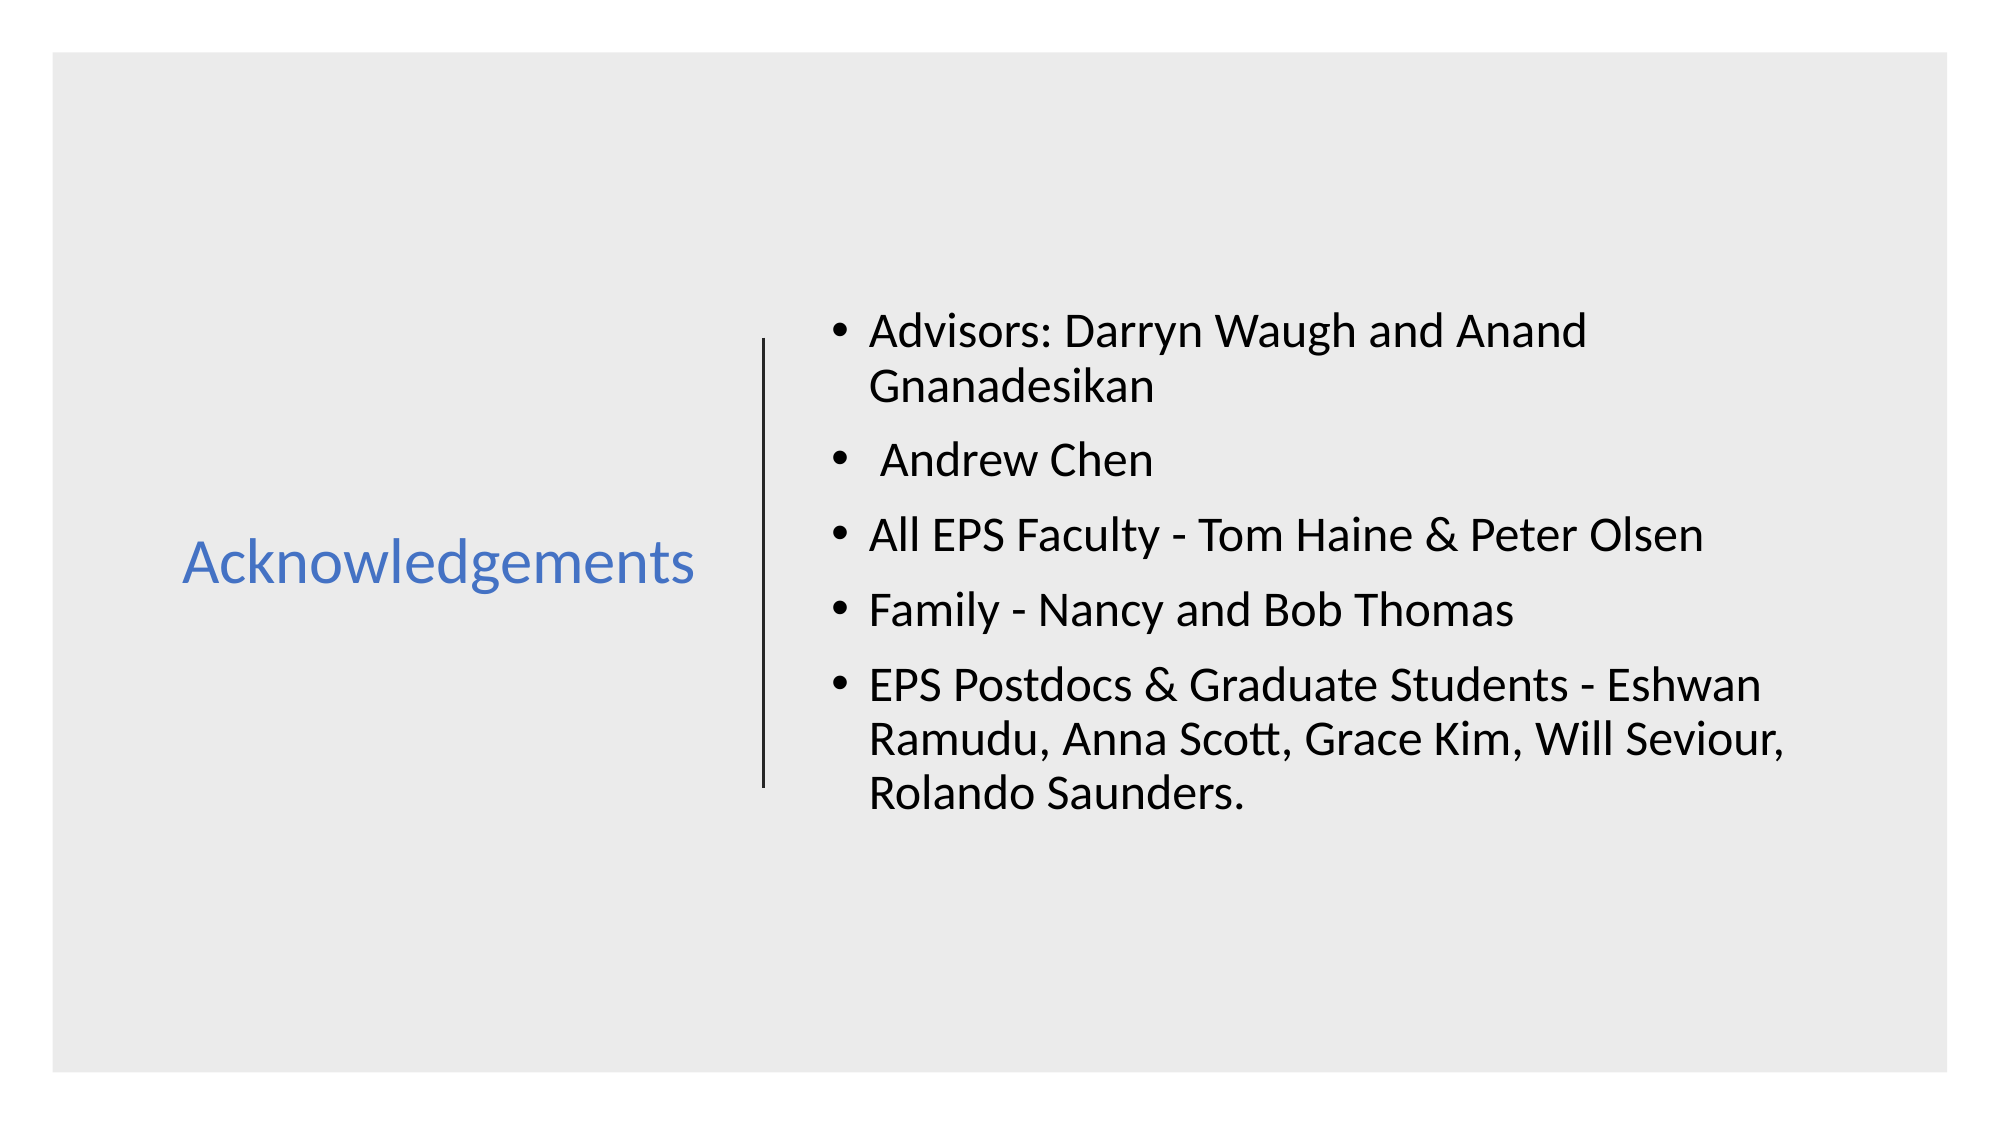

# Acknowledgements
Advisors: Darryn Waugh and Anand Gnanadesikan
 Andrew Chen
All EPS Faculty - Tom Haine & Peter Olsen
Family - Nancy and Bob Thomas
EPS Postdocs & Graduate Students - Eshwan Ramudu, Anna Scott, Grace Kim, Will Seviour, Rolando Saunders.